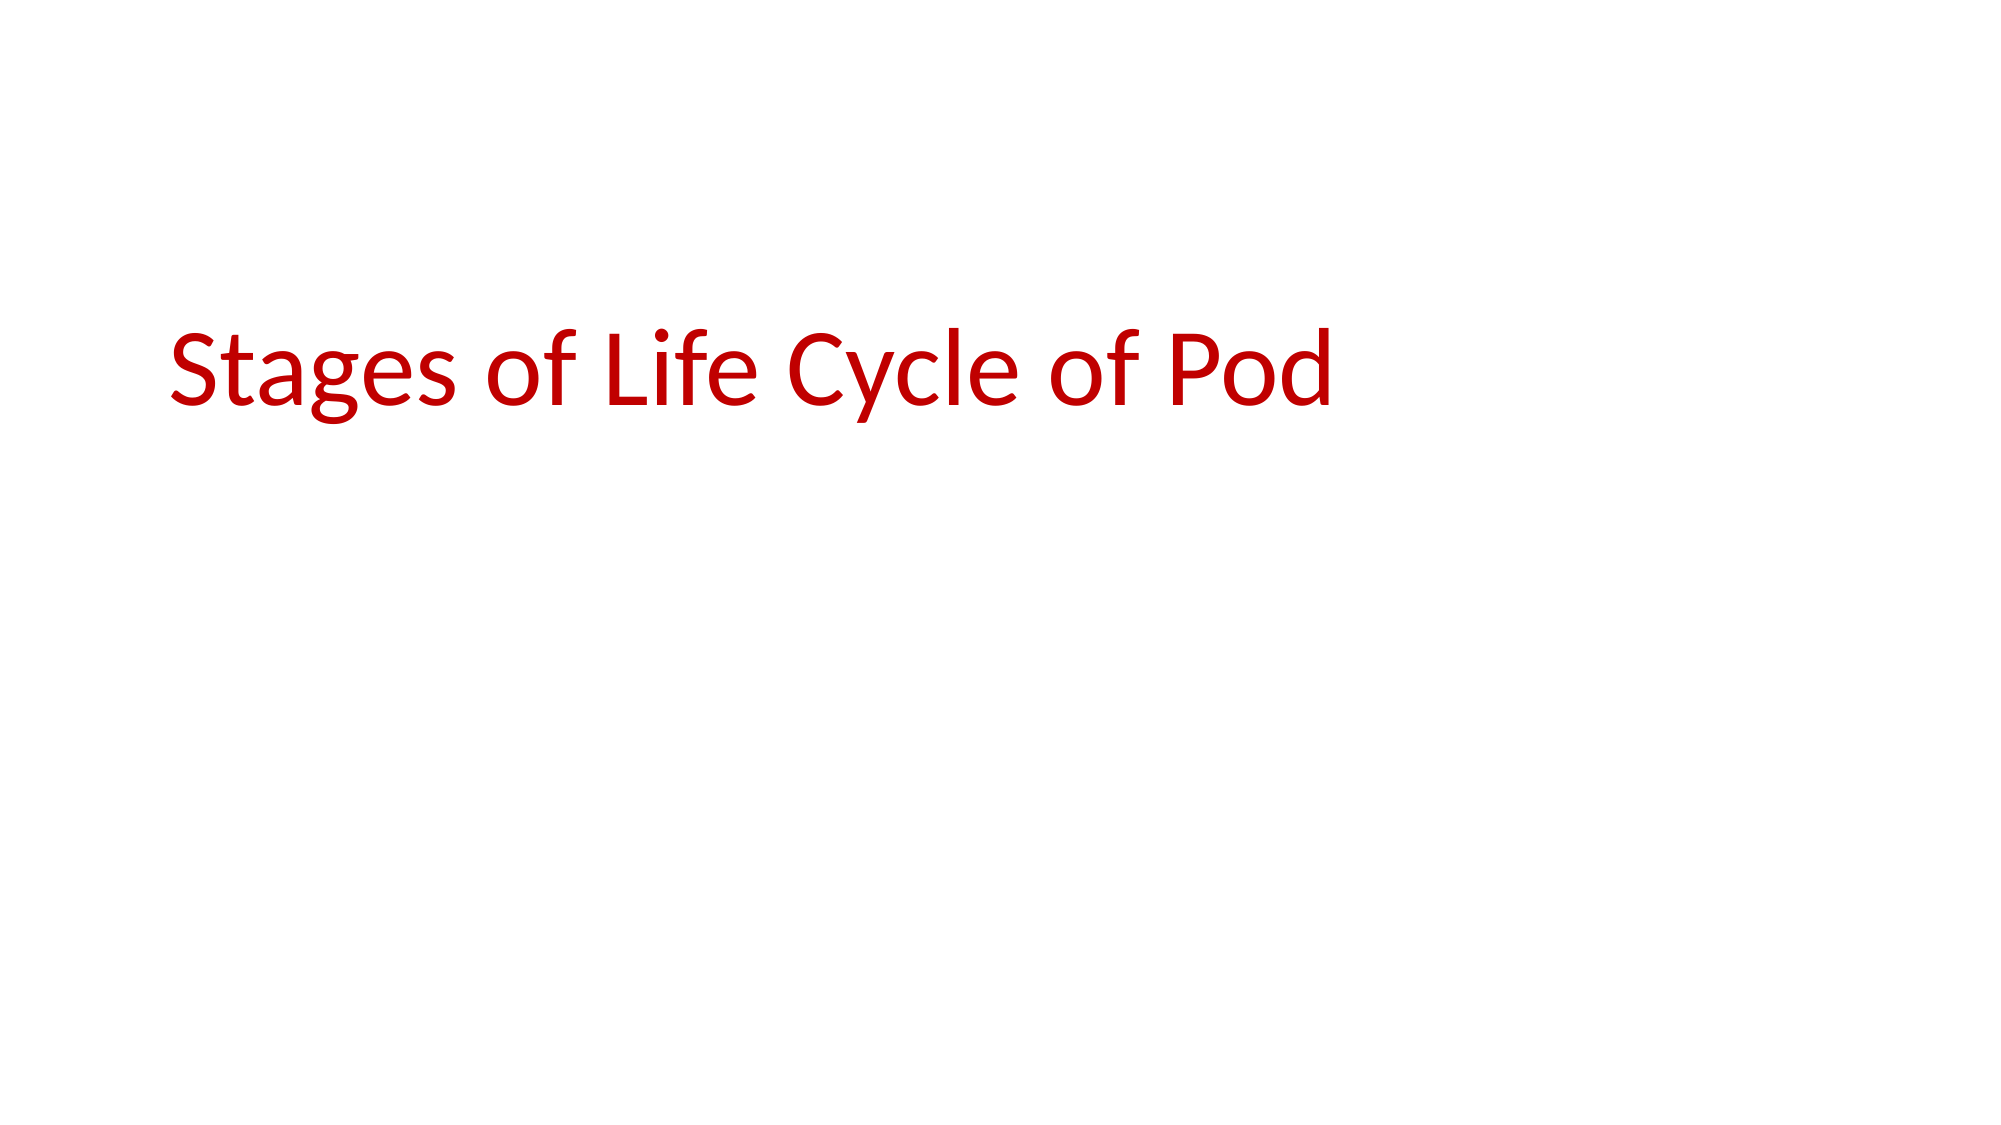

# Stages of Life Cycle of Pod